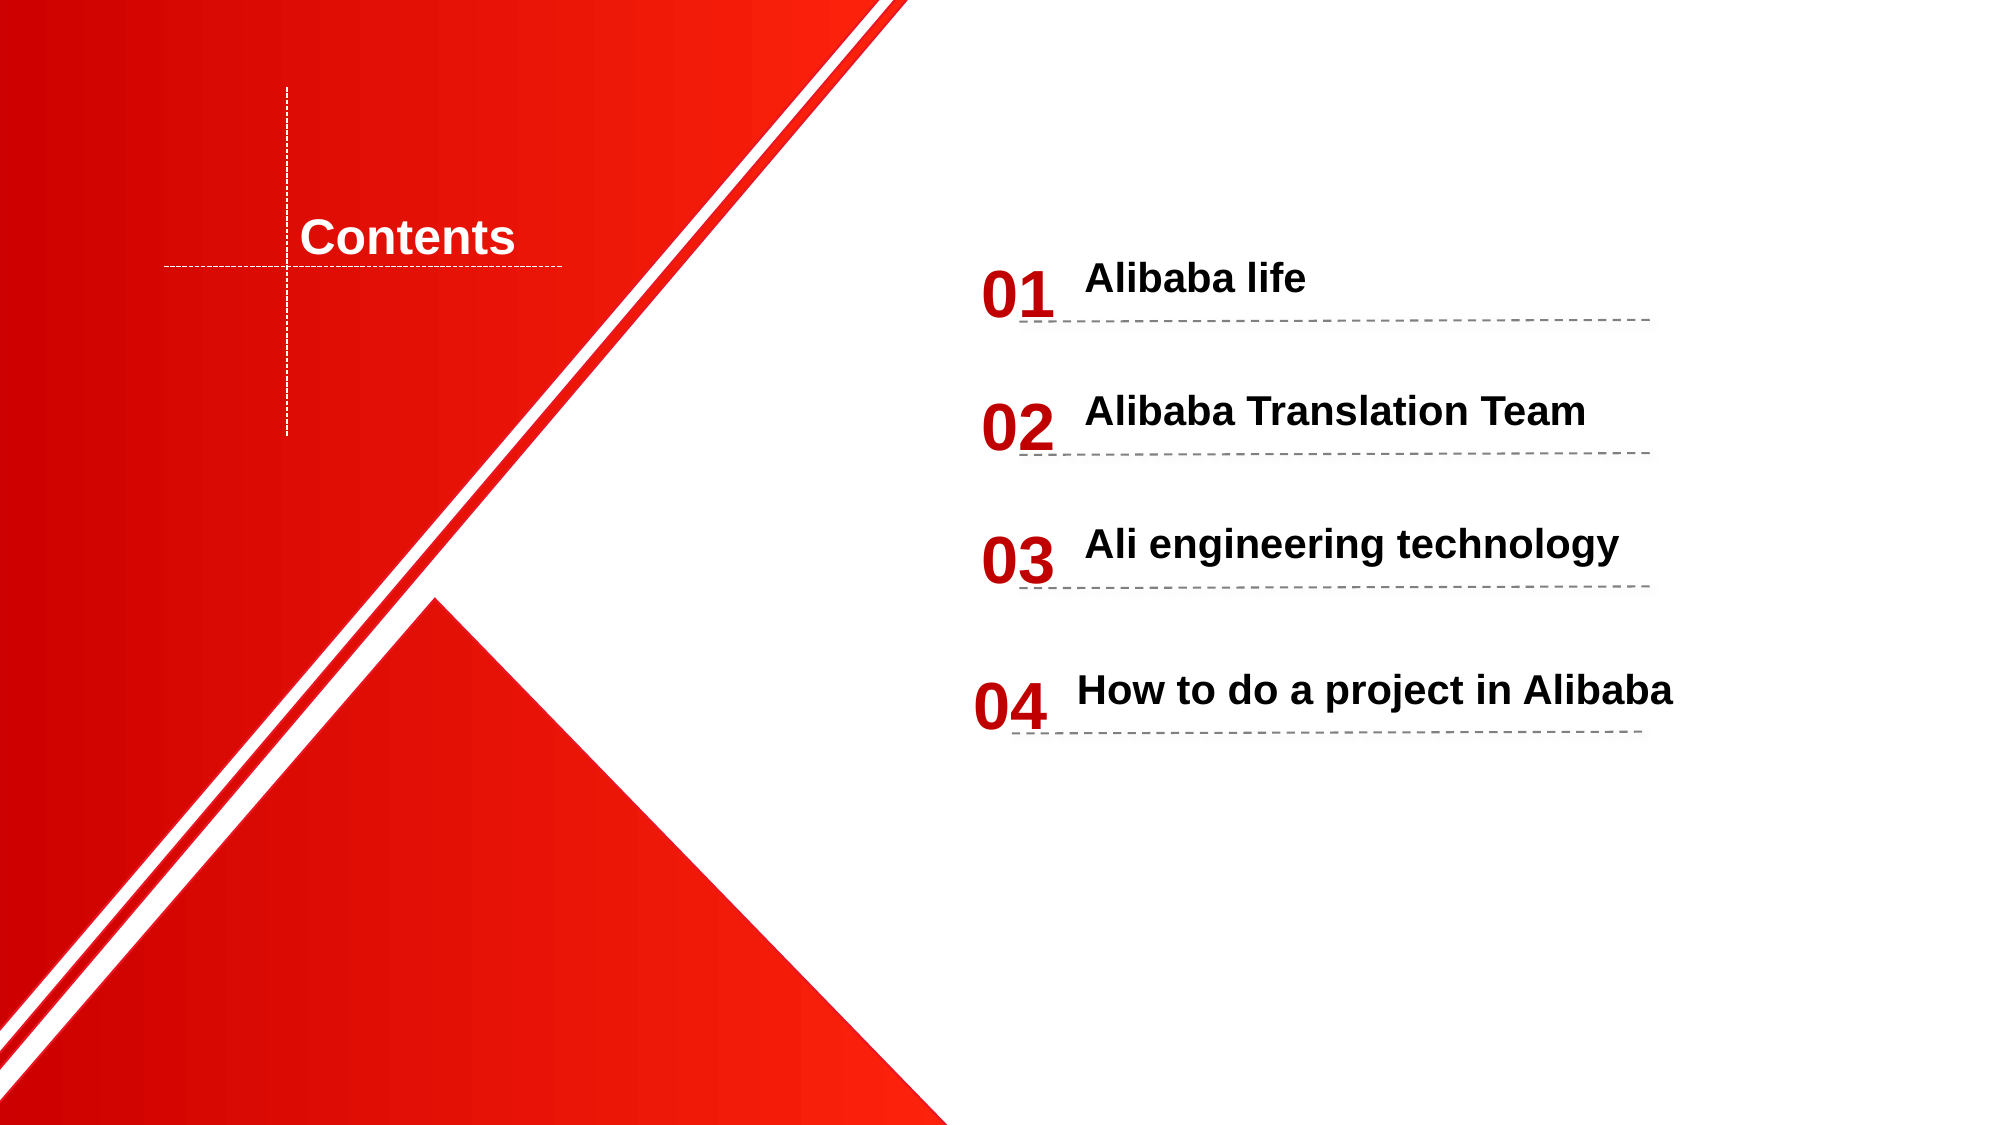

Contents
01
Alibaba life
02
Alibaba Translation Team
03
Ali engineering technology

04
How to do a project in Alibaba